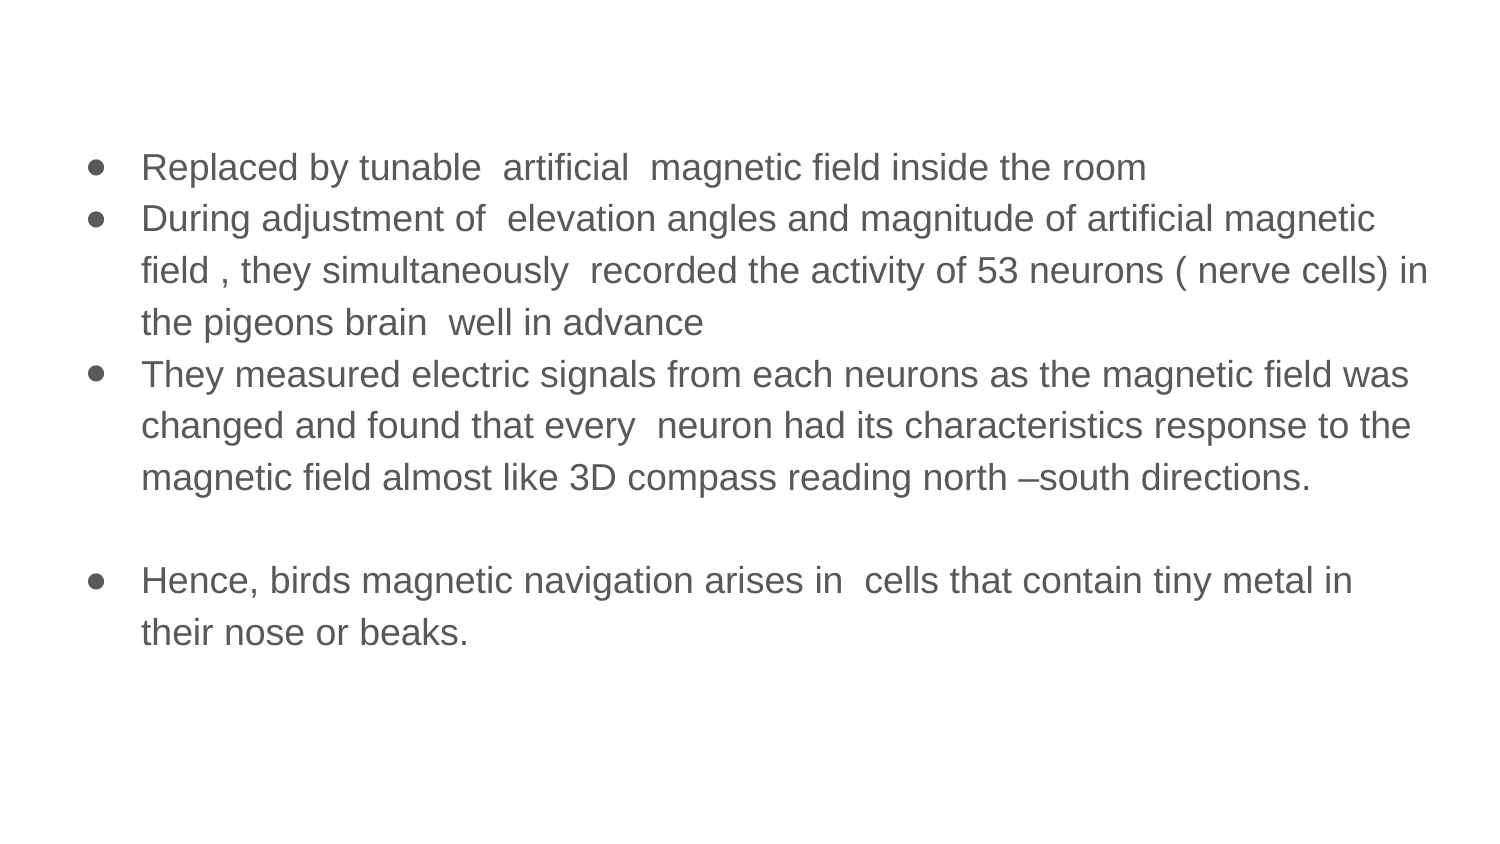

#
Replaced by tunable  artificial  magnetic field inside the room
During adjustment of  elevation angles and magnitude of artificial magnetic field , they simultaneously  recorded the activity of 53 neurons ( nerve cells) in the pigeons brain  well in advance
They measured electric signals from each neurons as the magnetic field was changed and found that every  neuron had its characteristics response to the magnetic field almost like 3D compass reading north –south directions.

Hence, birds magnetic navigation arises in  cells that contain tiny metal in their nose or beaks.